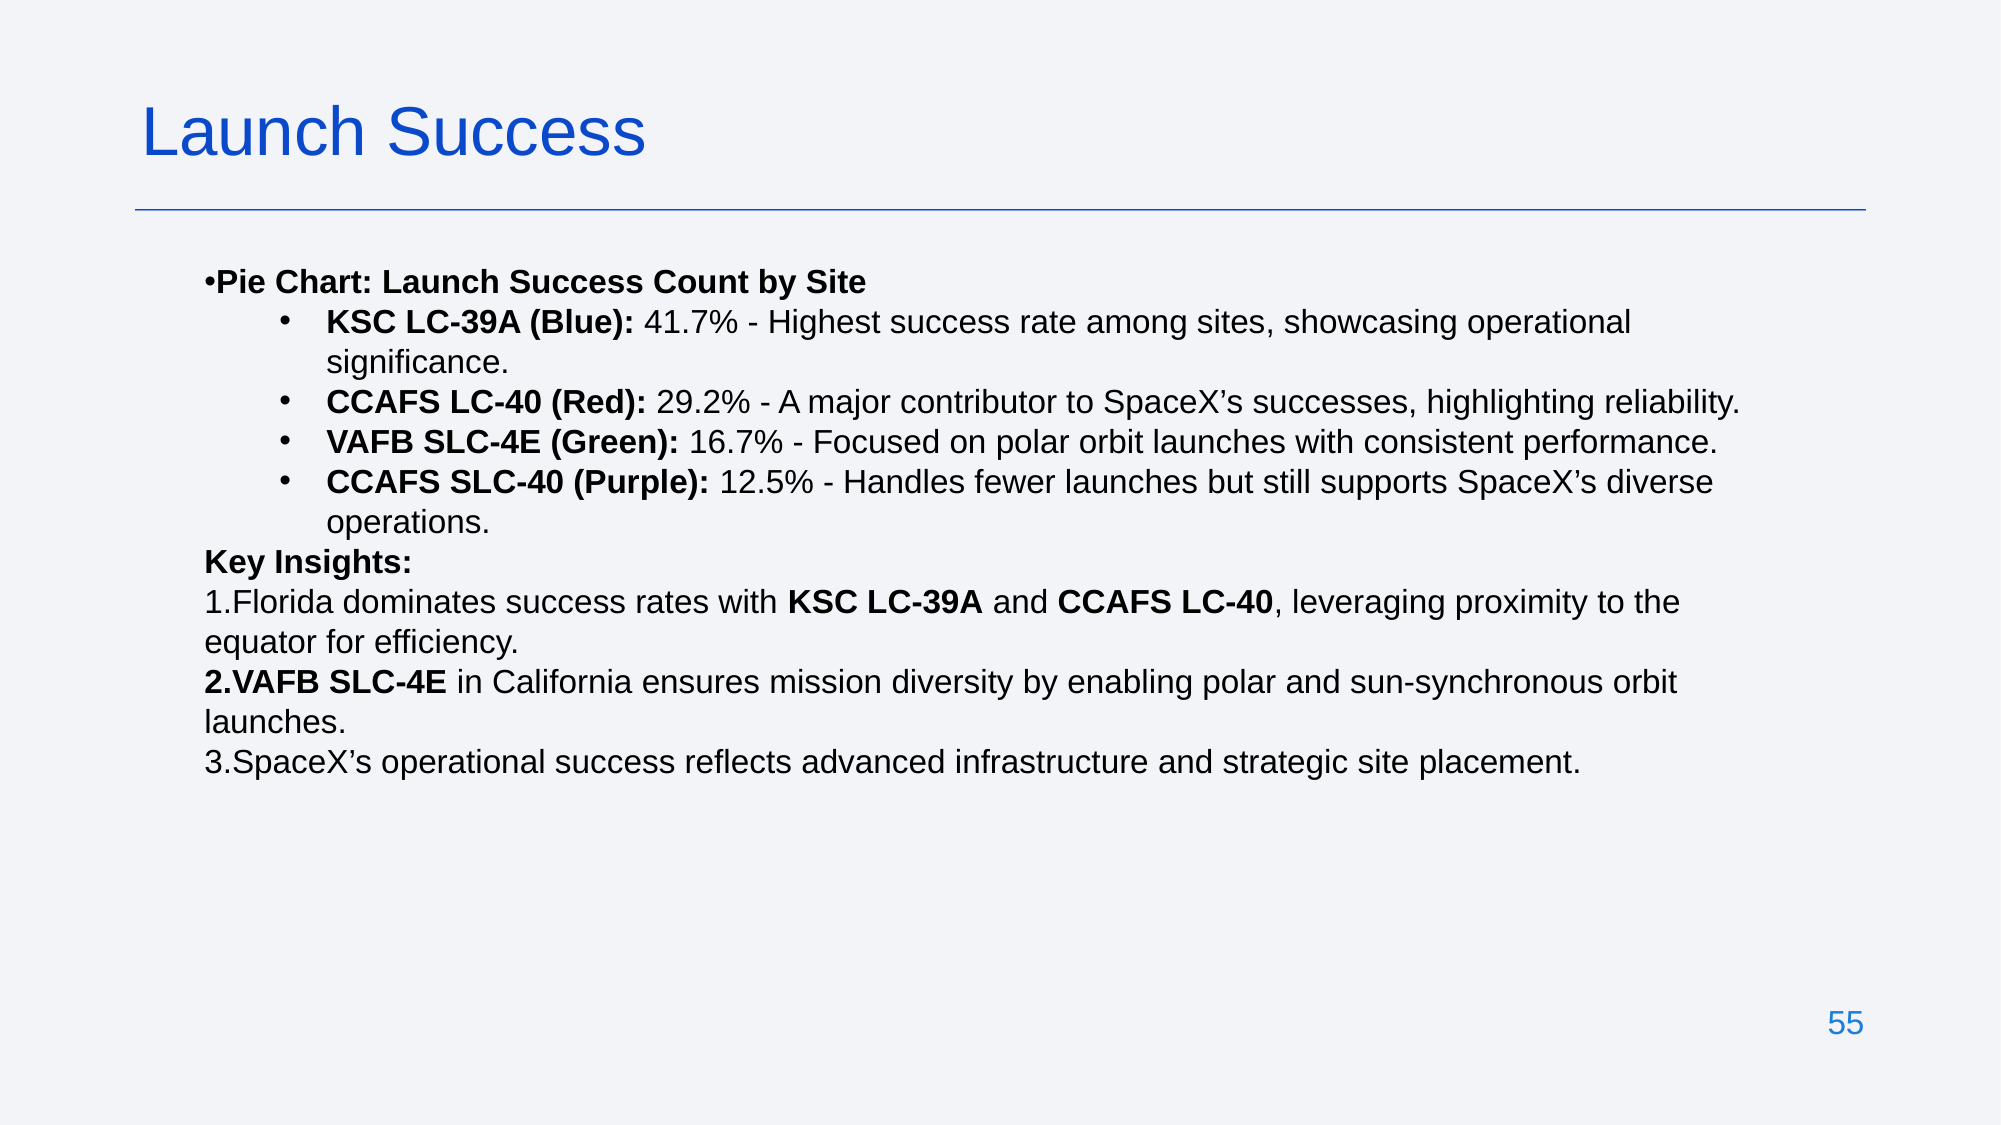

Launch Success
Pie Chart: Launch Success Count by Site
KSC LC-39A (Blue): 41.7% - Highest success rate among sites, showcasing operational significance.
CCAFS LC-40 (Red): 29.2% - A major contributor to SpaceX’s successes, highlighting reliability.
VAFB SLC-4E (Green): 16.7% - Focused on polar orbit launches with consistent performance.
CCAFS SLC-40 (Purple): 12.5% - Handles fewer launches but still supports SpaceX’s diverse operations.
Key Insights:
Florida dominates success rates with KSC LC-39A and CCAFS LC-40, leveraging proximity to the equator for efficiency.
VAFB SLC-4E in California ensures mission diversity by enabling polar and sun-synchronous orbit launches.
SpaceX’s operational success reflects advanced infrastructure and strategic site placement.

55